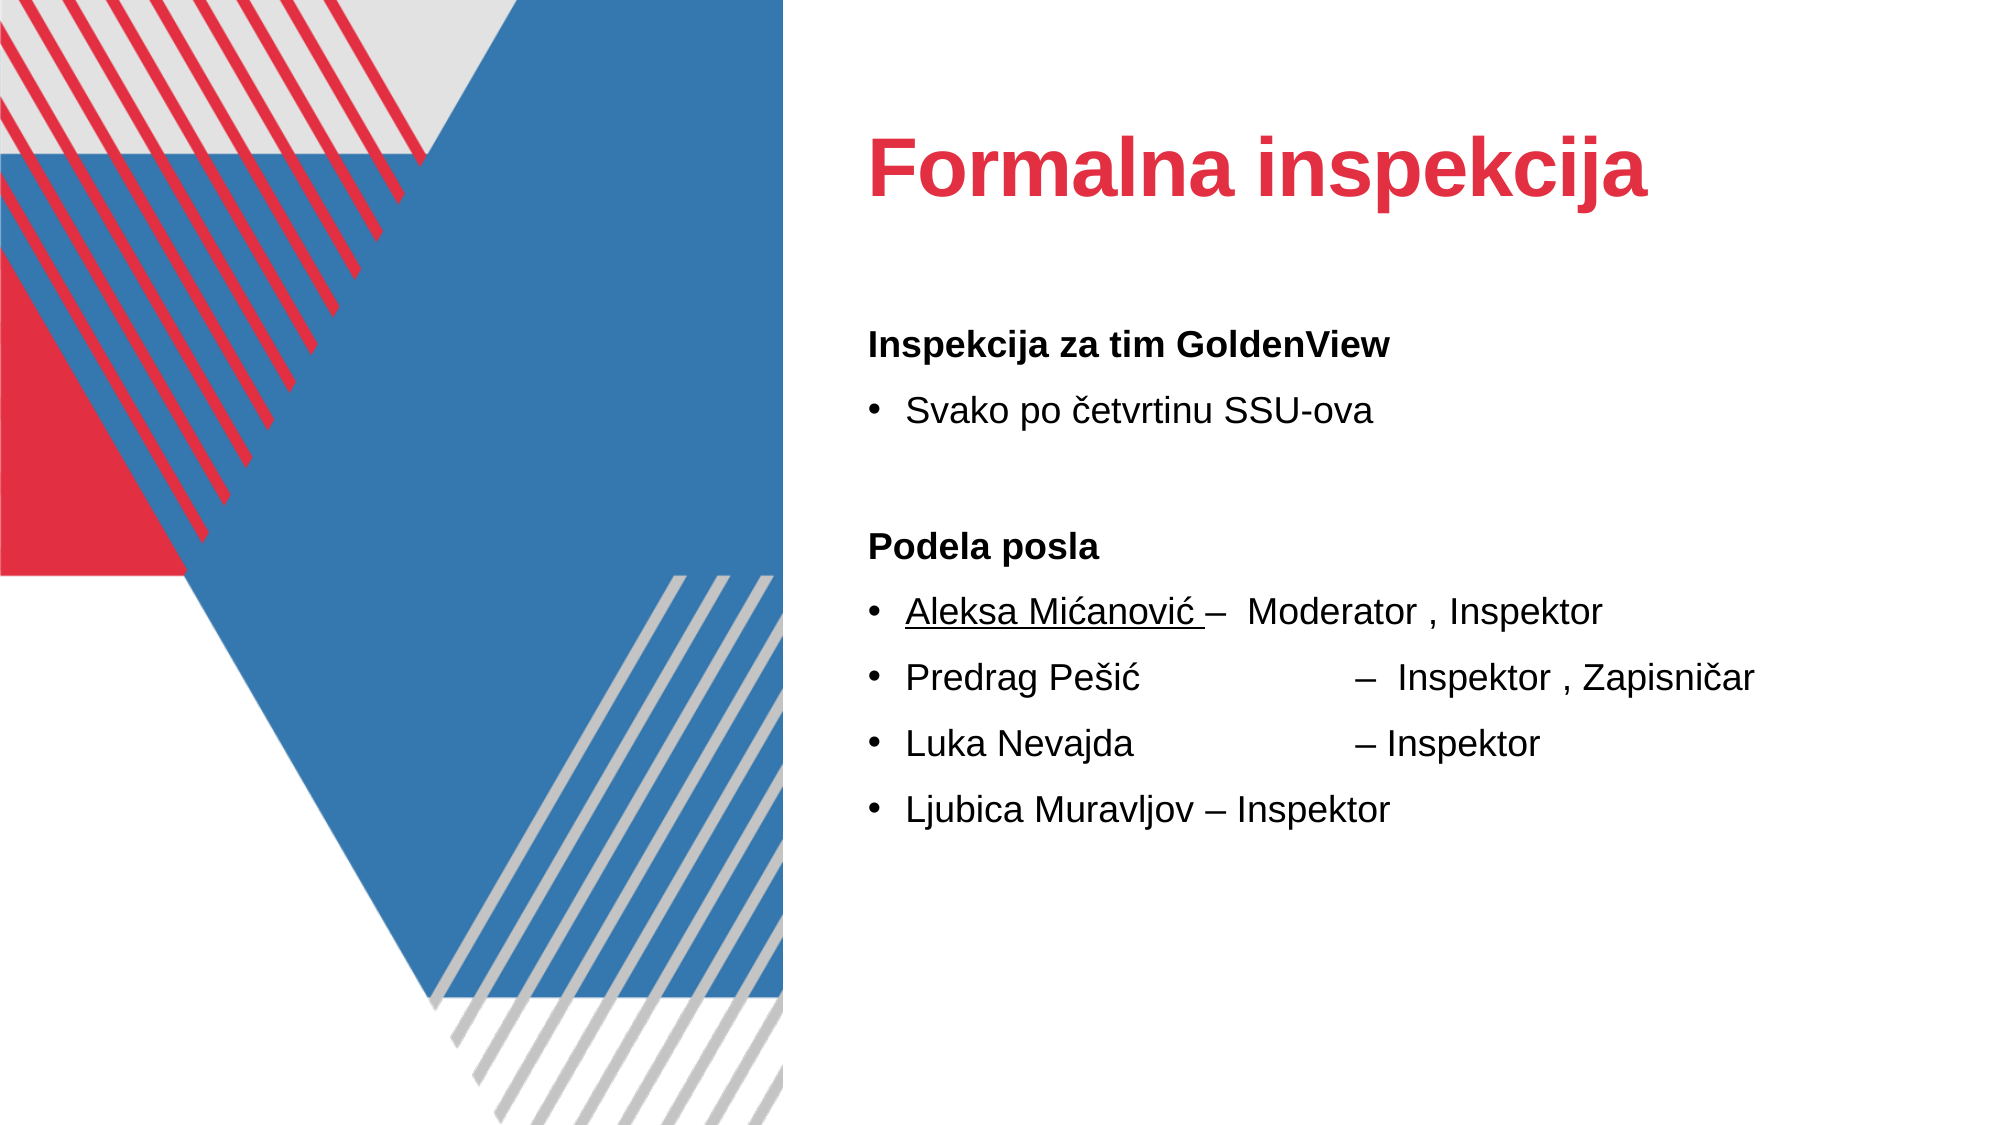

# Formalna inspekcija
Inspekcija za tim GoldenView
Svako po četvrtinu SSU-ova

Podela posla
Aleksa Mićanović 	–  Moderator , Inspektor
Predrag Pešić		–  Inspektor , Zapisničar
Luka Nevajda 		– Inspektor
Ljubica Muravljov 	– Inspektor